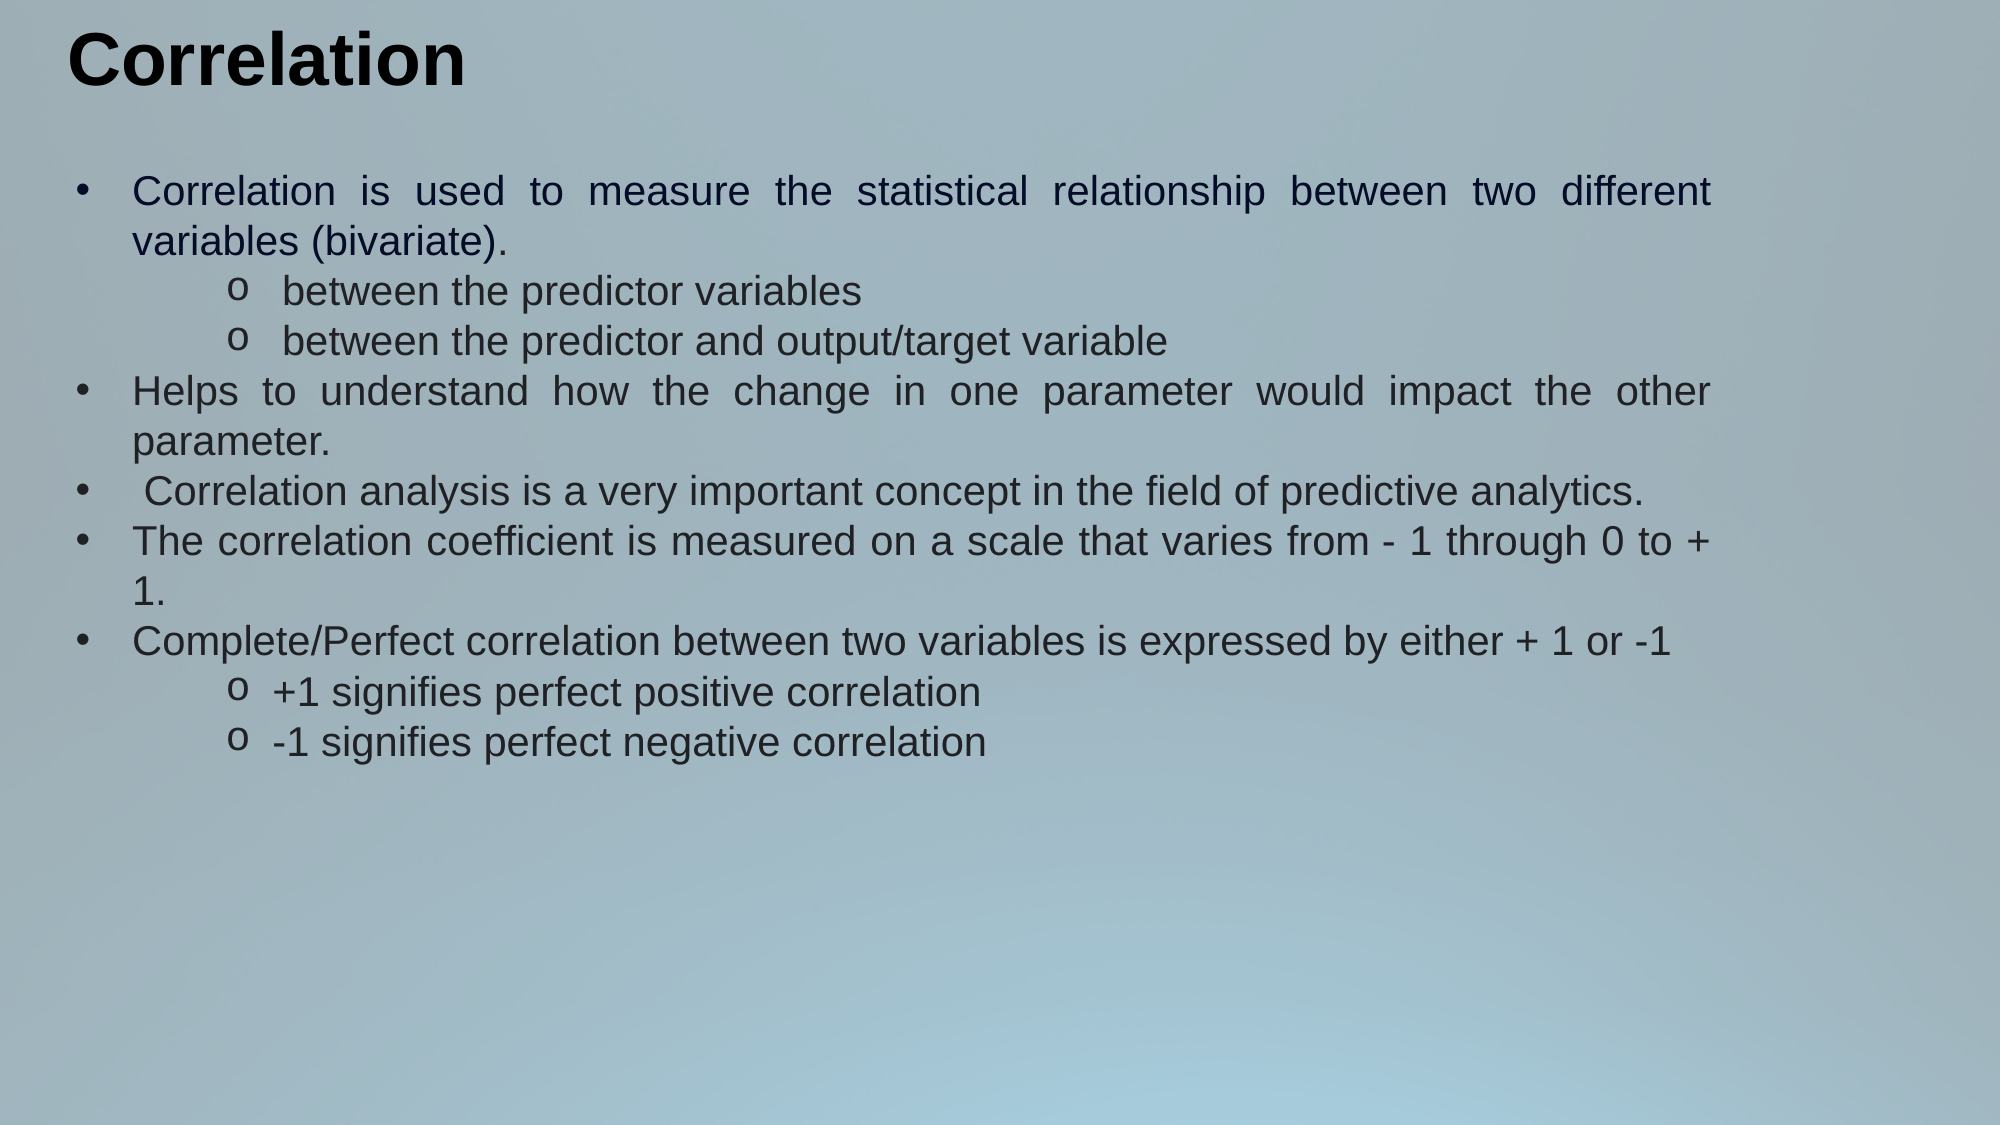

# Correlation
Correlation is used to measure the statistical relationship between two different variables (bivariate).
between the predictor variables
between the predictor and output/target variable
Helps to understand how the change in one parameter would impact the other parameter.
 Correlation analysis is a very important concept in the field of predictive analytics.
The correlation coefficient is measured on a scale that varies from - 1 through 0 to + 1.
Complete/Perfect correlation between two variables is expressed by either + 1 or -1
+1 signifies perfect positive correlation
-1 signifies perfect negative correlation